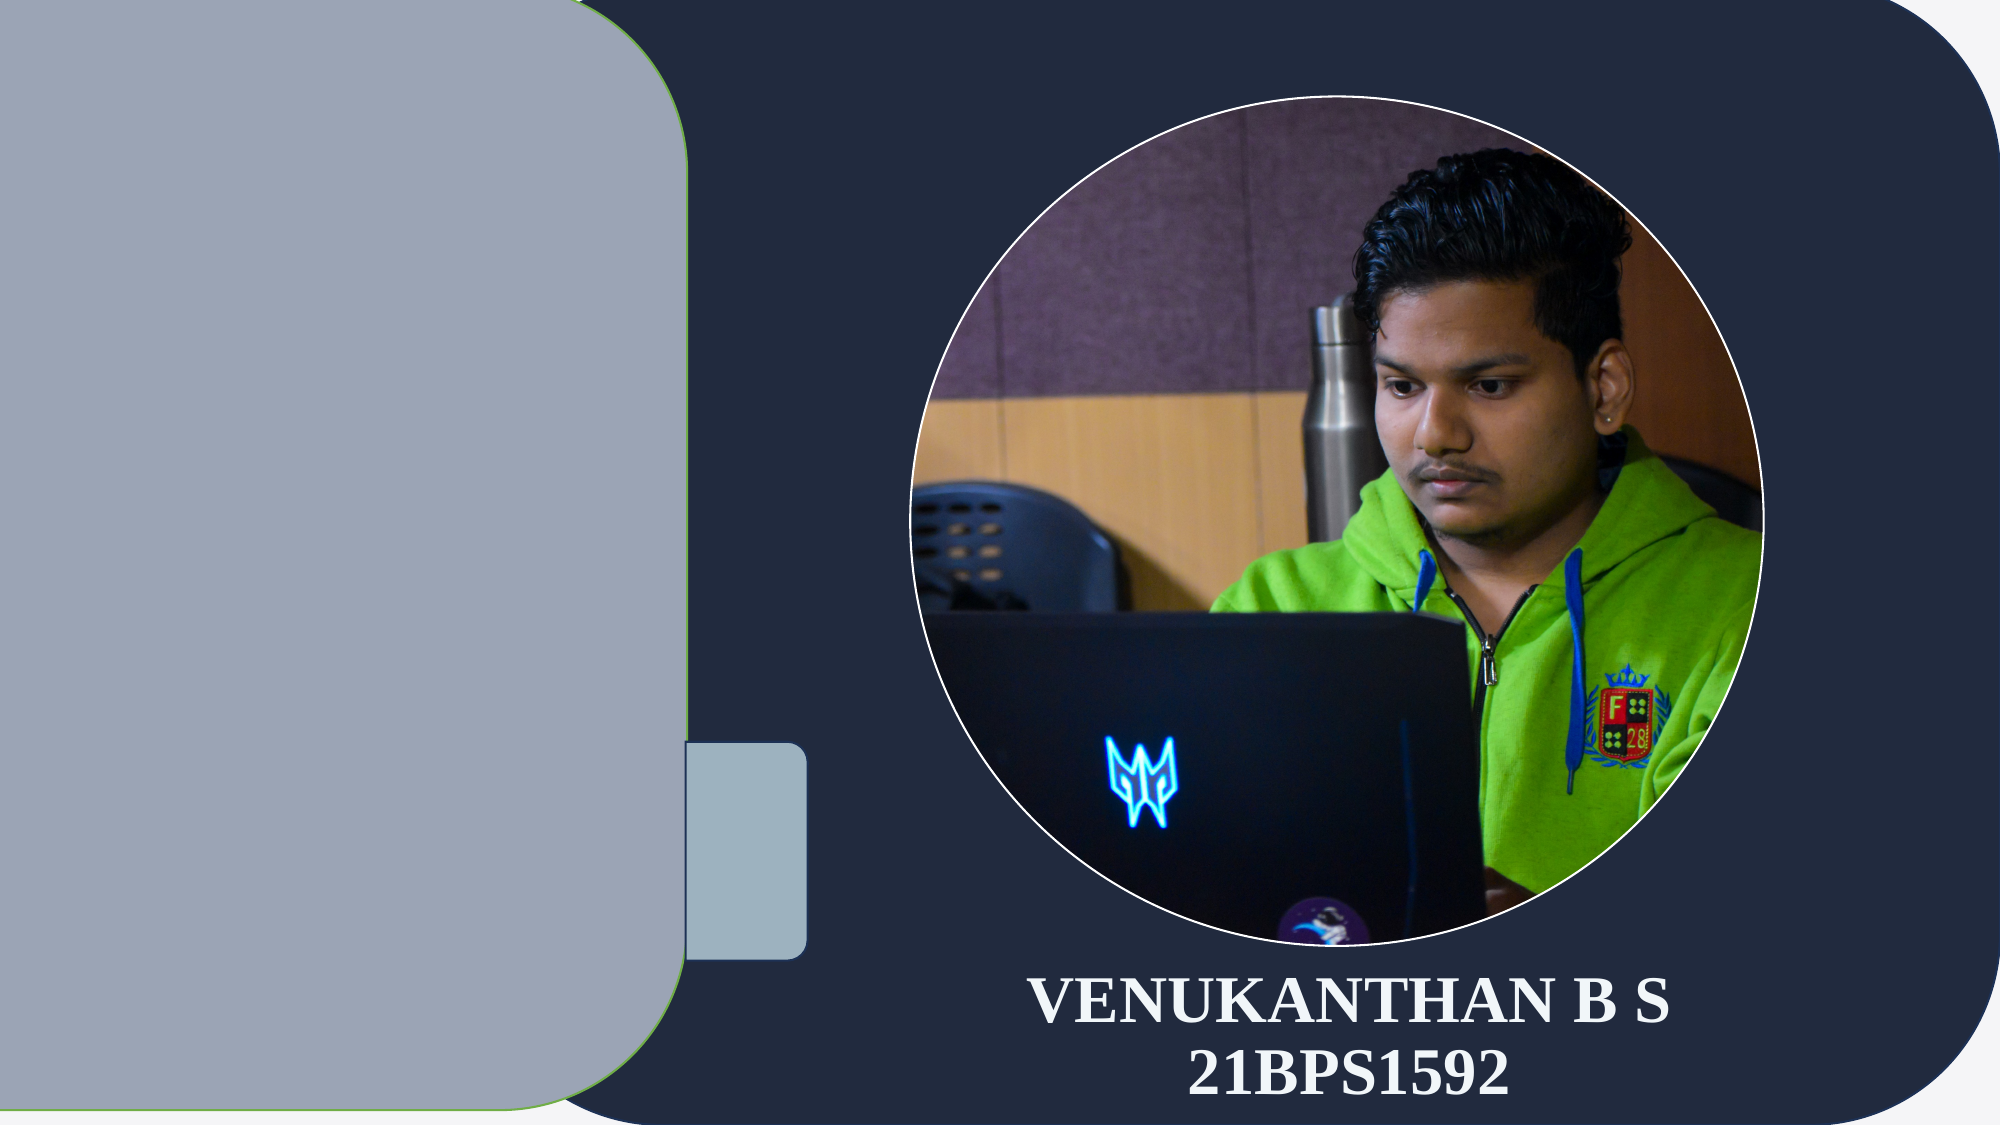

DHANU 21BPS1074

VENUKANTHAN B S 21BPS1592

# SMART O THON
IDEA : DIGITAL  BRAILLE